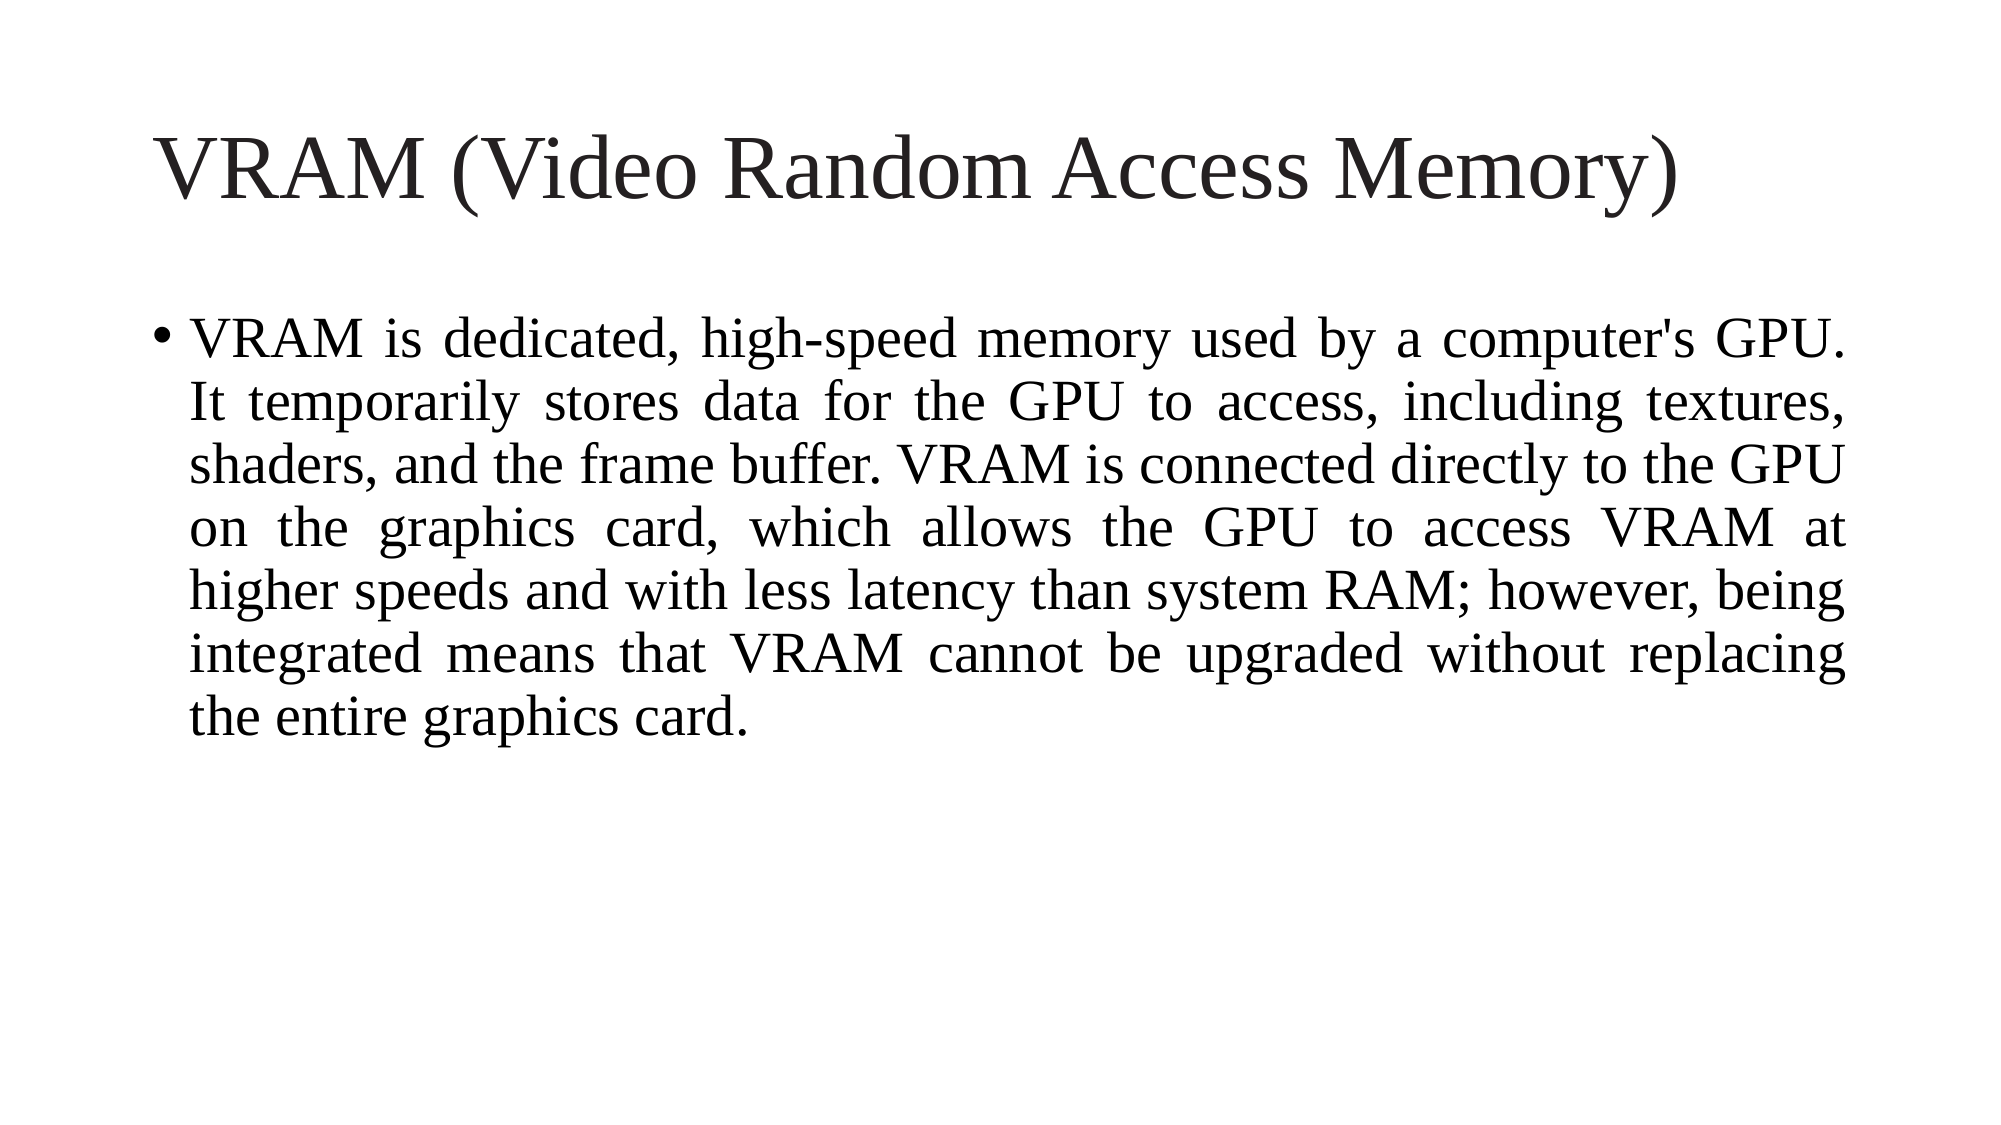

# VRAM (Video Random Access Memory)
VRAM is dedicated, high-speed memory used by a computer's GPU. It temporarily stores data for the GPU to access, including textures, shaders, and the frame buffer. VRAM is connected directly to the GPU on the graphics card, which allows the GPU to access VRAM at higher speeds and with less latency than system RAM; however, being integrated means that VRAM cannot be upgraded without replacing the entire graphics card.